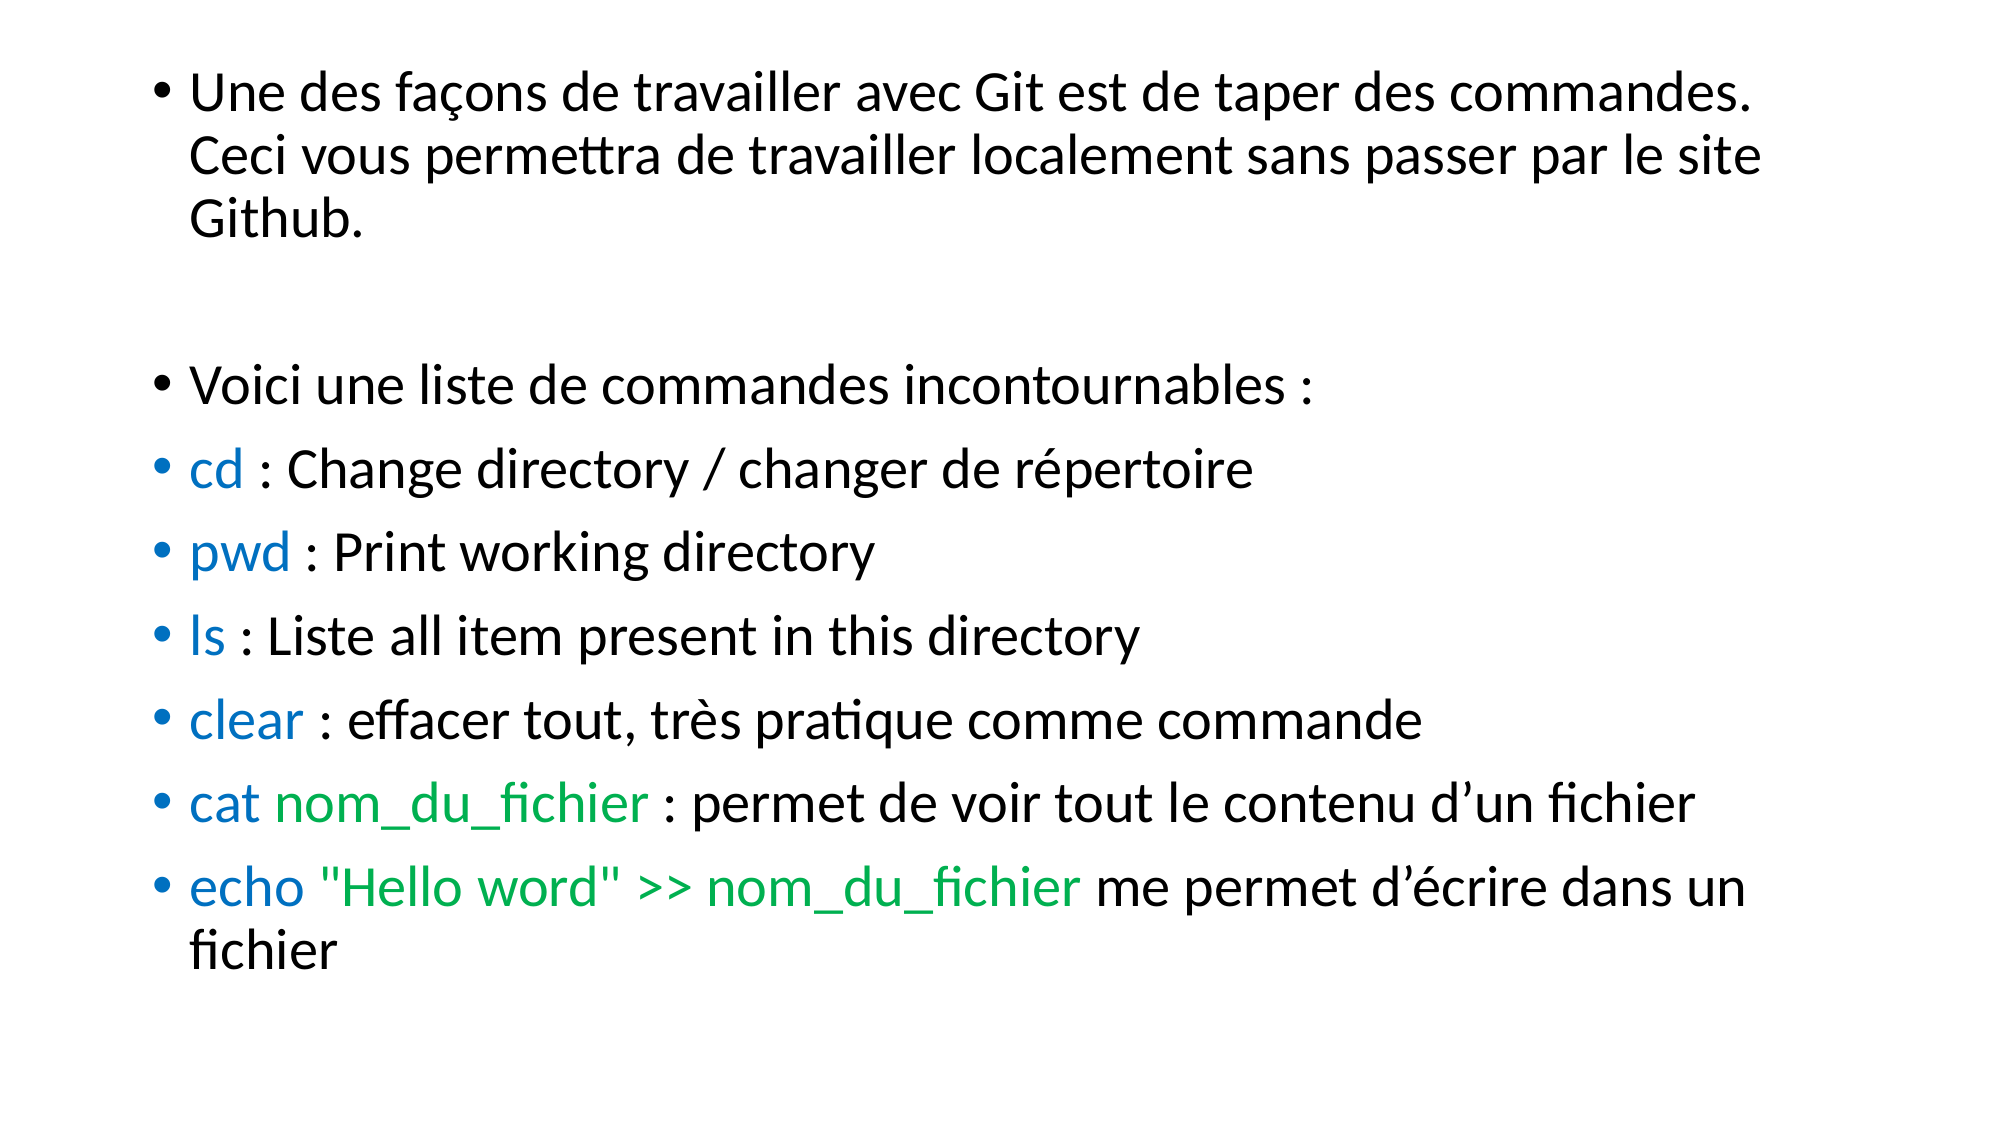

Une des façons de travailler avec Git est de taper des commandes. Ceci vous permettra de travailler localement sans passer par le site Github.

Voici une liste de commandes incontournables :
cd : Change directory / changer de répertoire
pwd : Print working directory
ls : Liste all item present in this directory
clear : effacer tout, très pratique comme commande
cat nom_du_fichier : permet de voir tout le contenu d’un fichier
echo "Hello word" >> nom_du_fichier me permet d’écrire dans un fichier